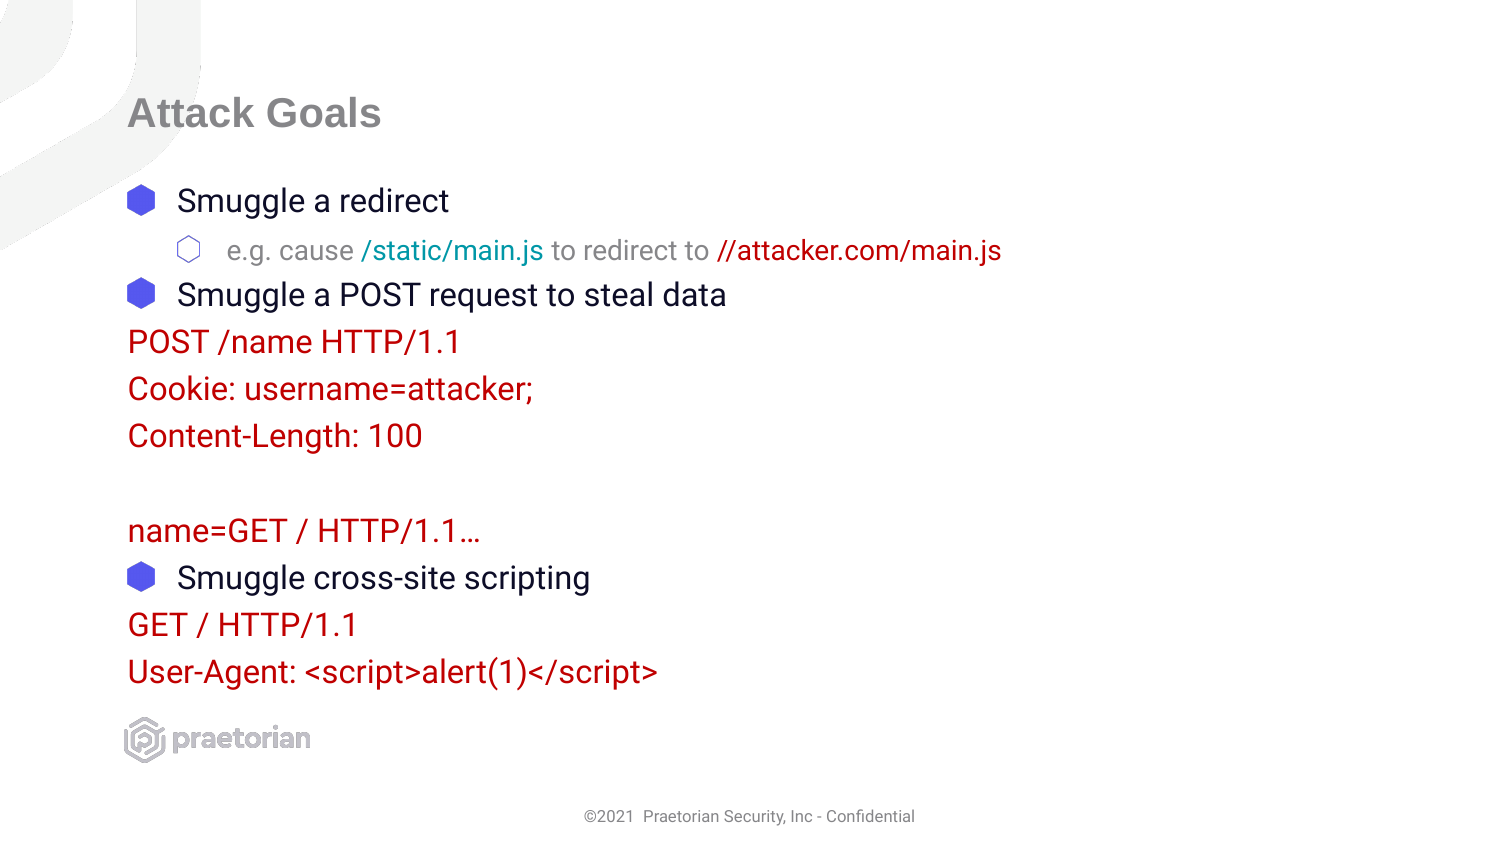

# Attack Goals
Smuggle a redirect
e.g. cause /static/main.js to redirect to //attacker.com/main.js
Smuggle a POST request to steal data
	POST /name HTTP/1.1
	Cookie: username=attacker;
	Content-Length: 100
	name=GET / HTTP/1.1…
Smuggle cross-site scripting
	GET / HTTP/1.1
	User-Agent: <script>alert(1)</script>